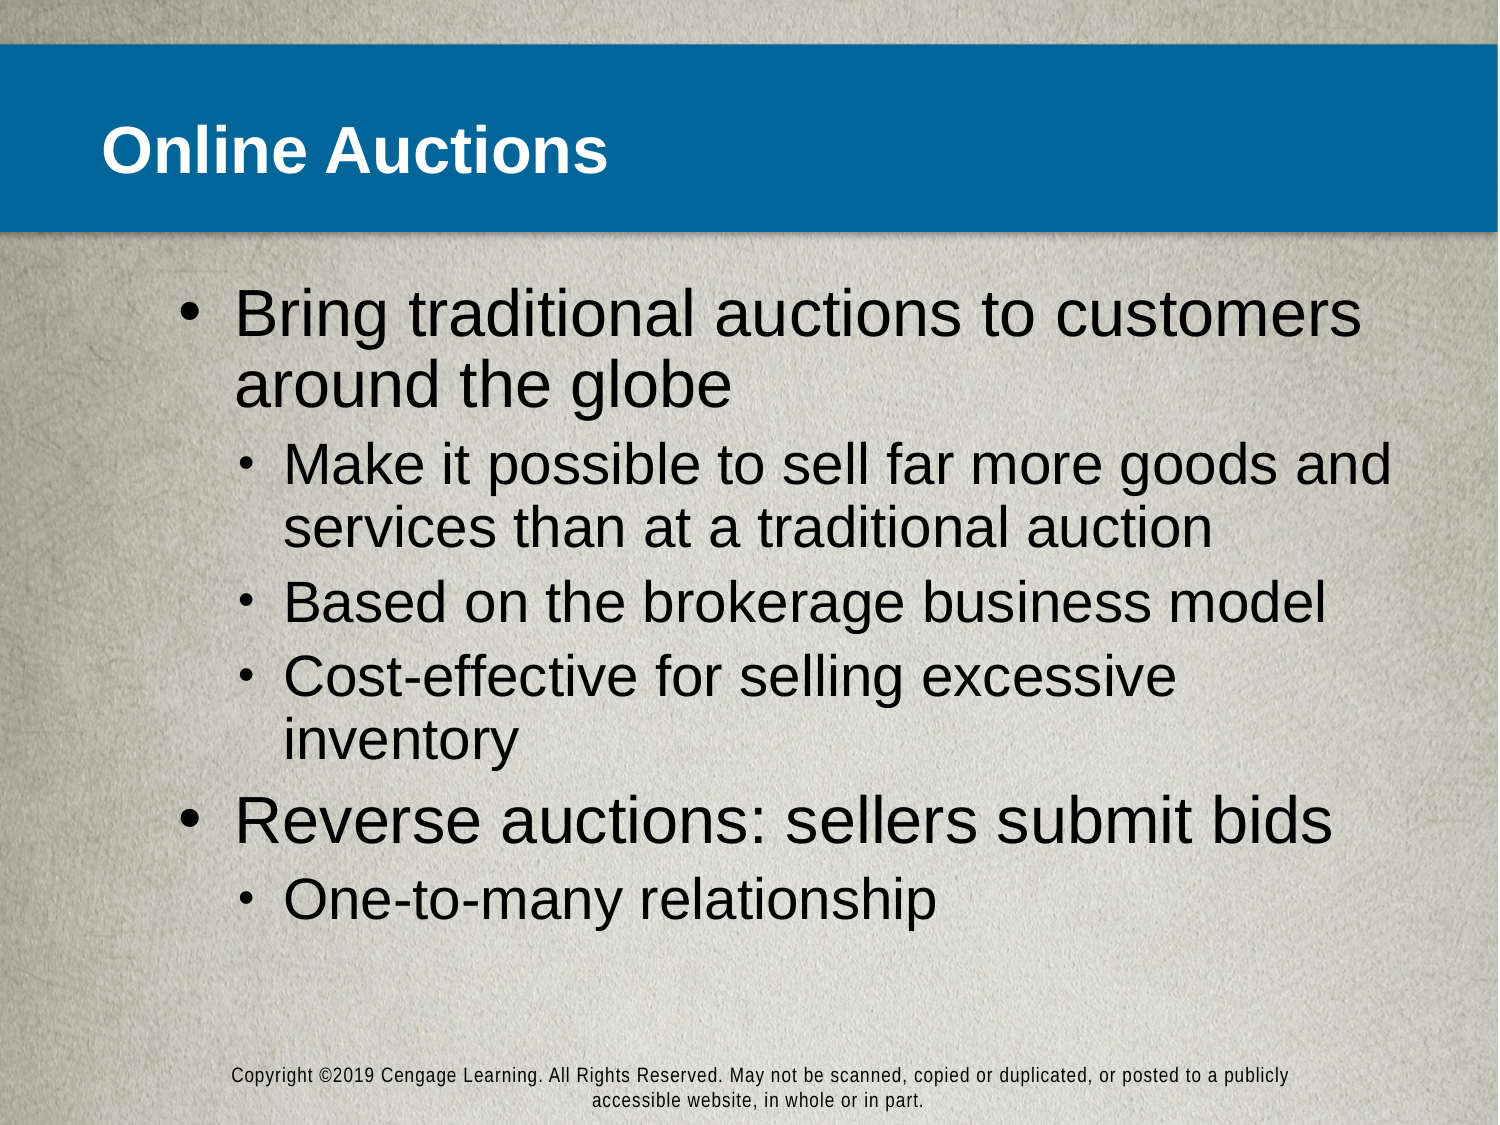

# Online Auctions
Bring traditional auctions to customers around the globe
Make it possible to sell far more goods and services than at a traditional auction
Based on the brokerage business model
Cost-effective for selling excessive inventory
Reverse auctions: sellers submit bids
One-to-many relationship